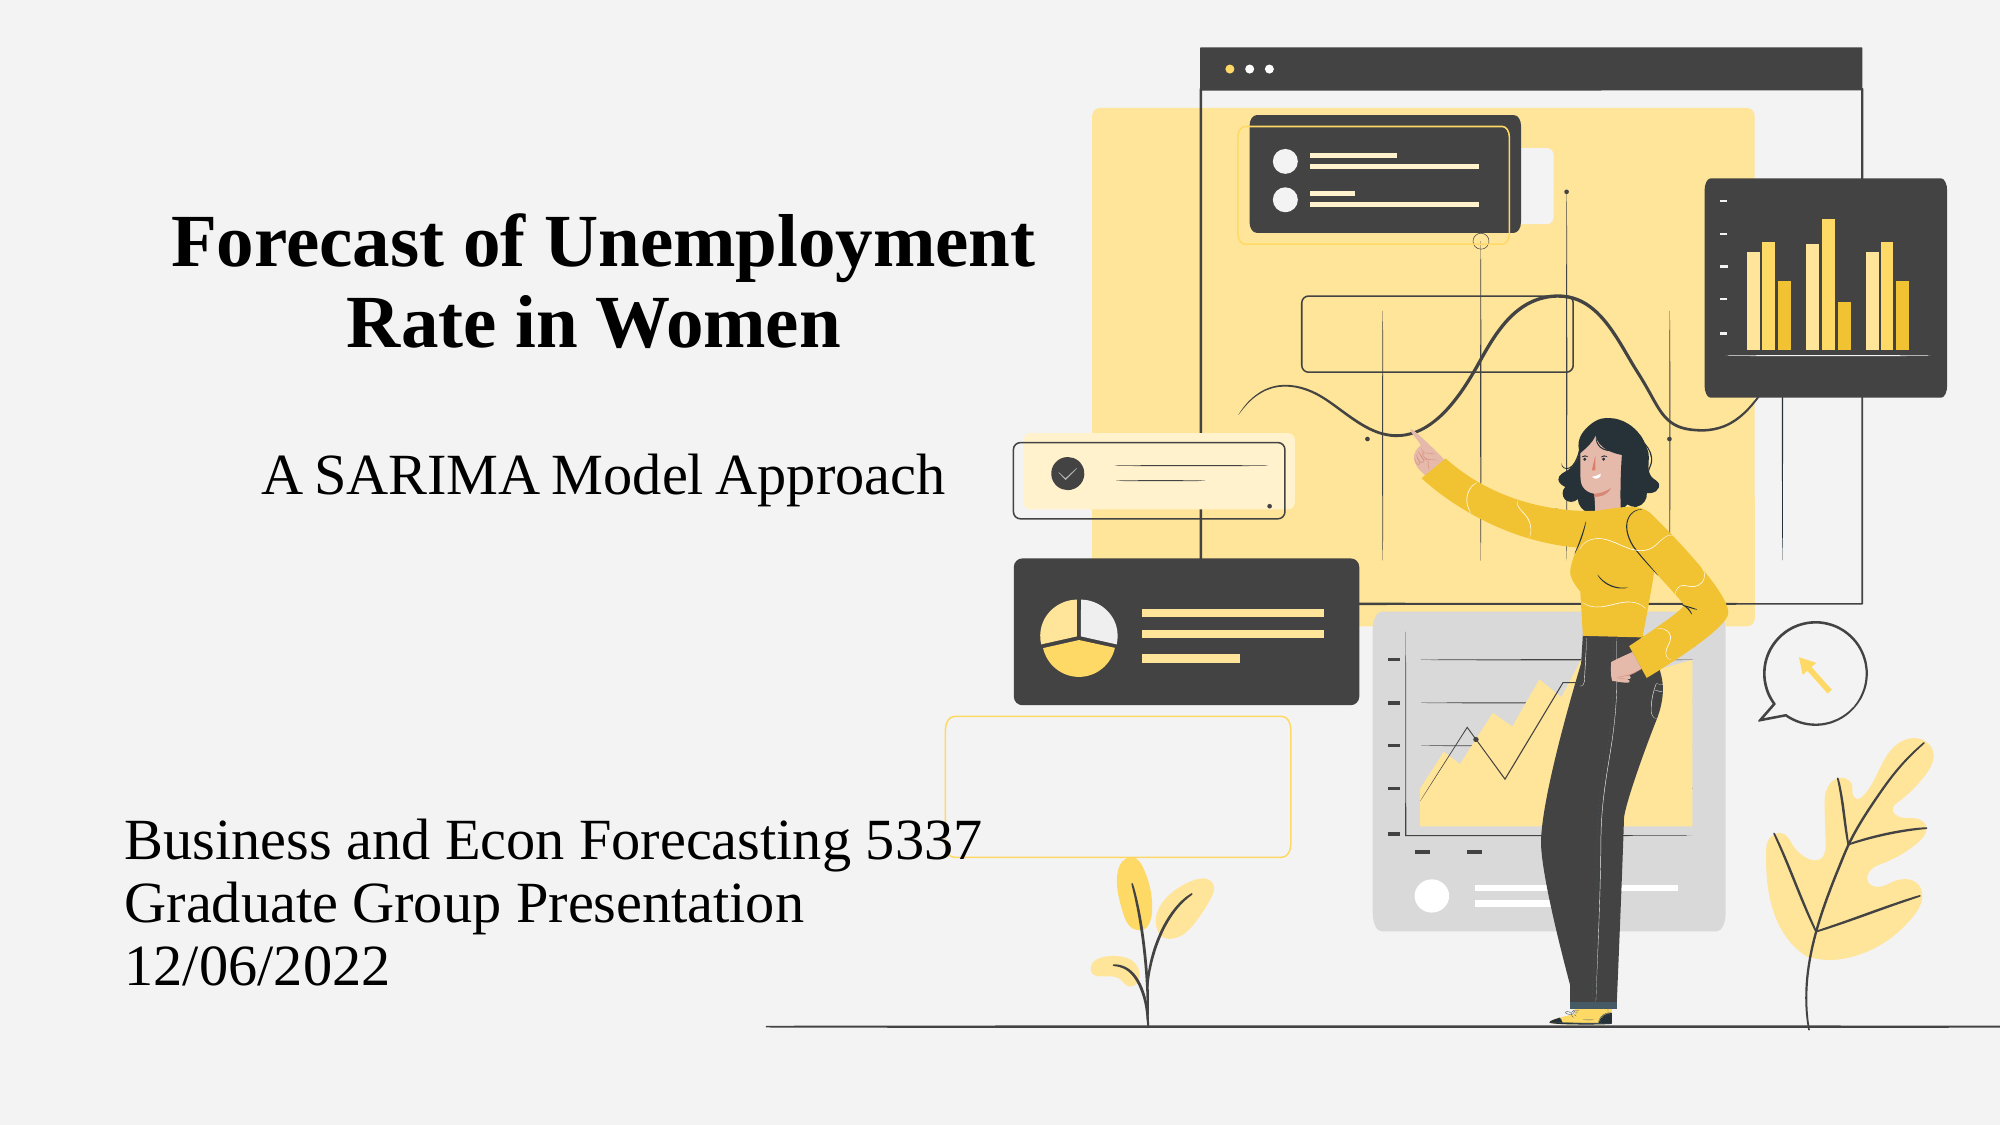

# Forecast of Unemployment Rate in Women A SARIMA Model Approach

Business and Econ Forecasting 5337
Graduate Group Presentation
12/06/2022